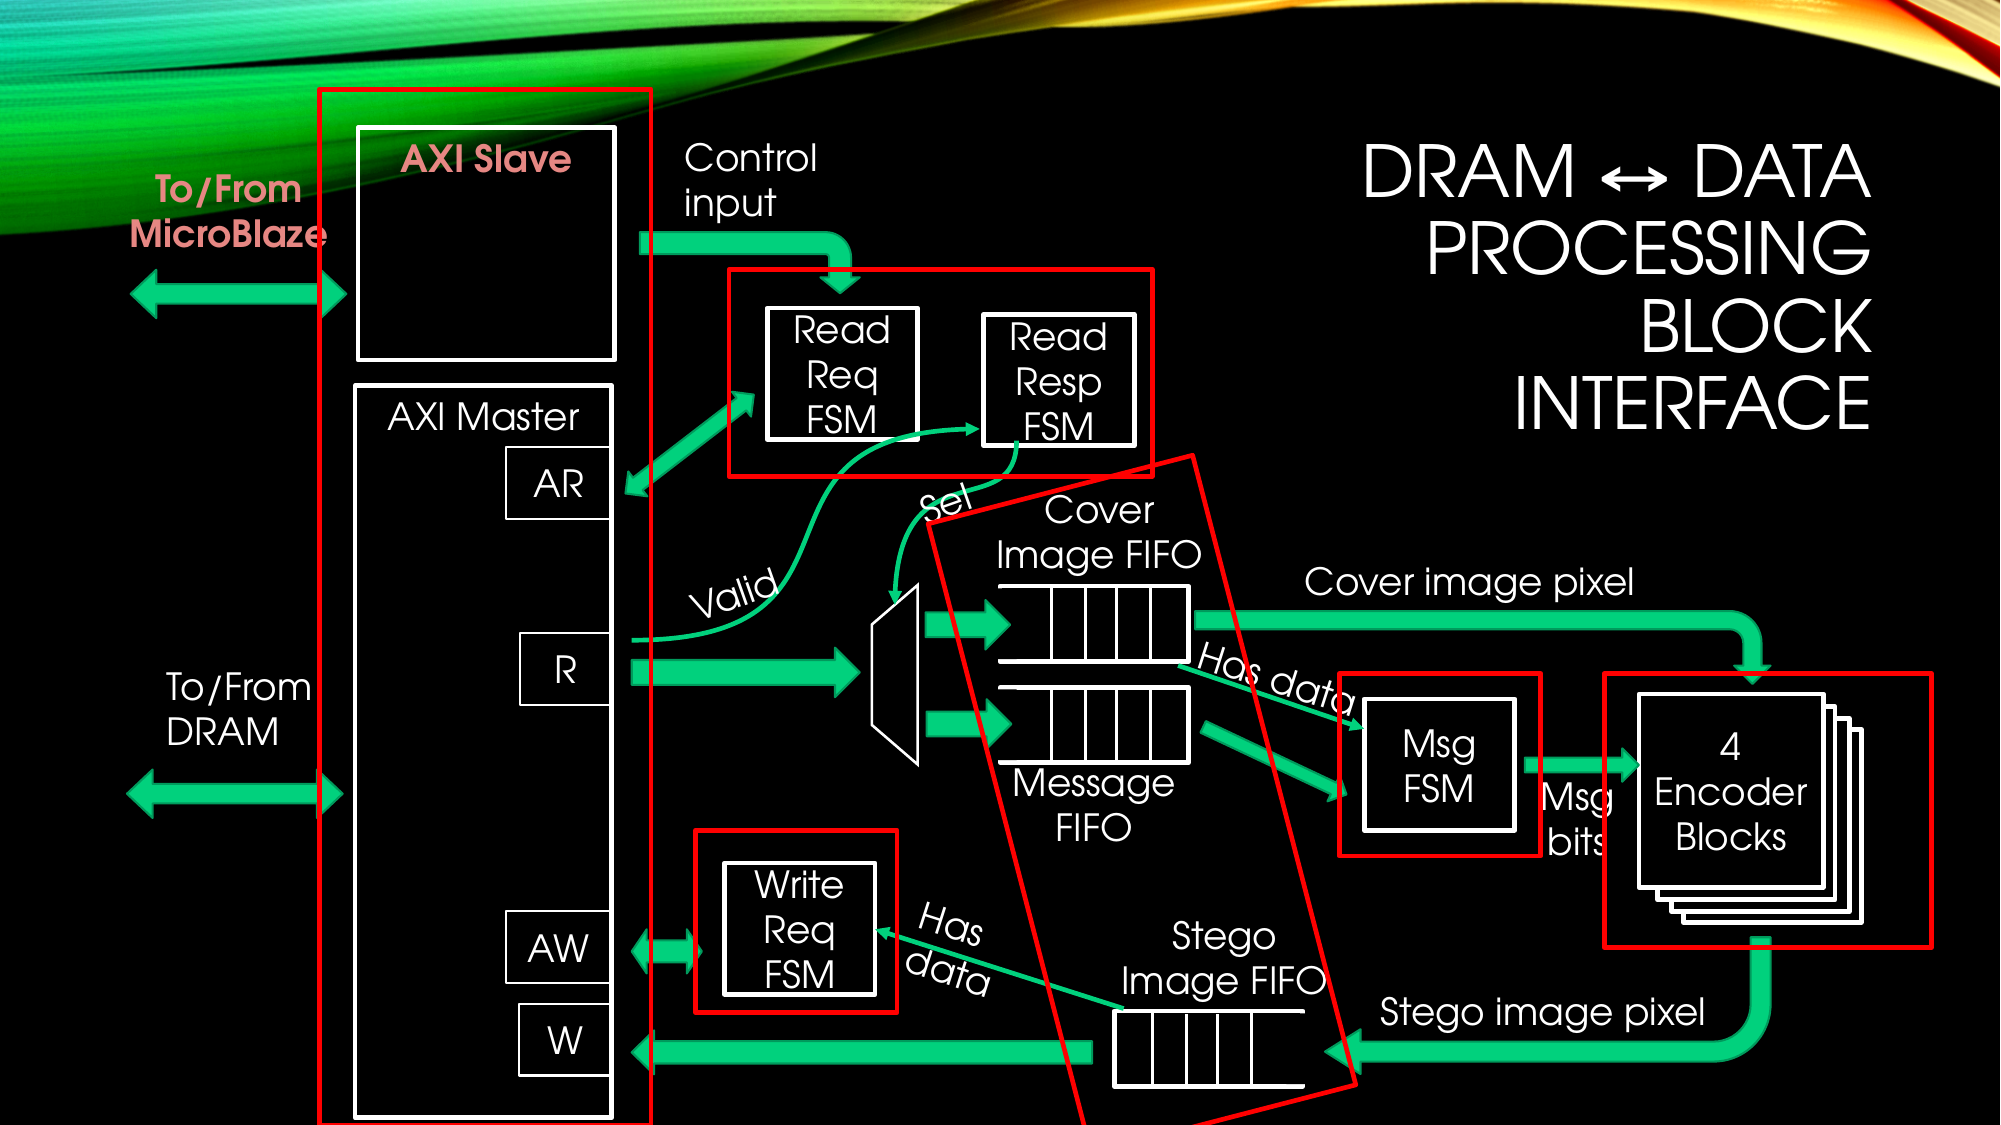

# DRAM ↔ Data processing block interface
Control input
AXI Slave

To/From MicroBlaze

Read Req FSM
Read Resp FSM

AXI Master
AR
R
AW
W

Sel
Cover Image FIFO

Cover image pixel
Valid

Has data
To/From DRAM

Message FIFO
4 Encoder Blocks

Msg FSM

Msg bits

Write Req FSM

Stego Image FIFO
Has data

Stego image pixel